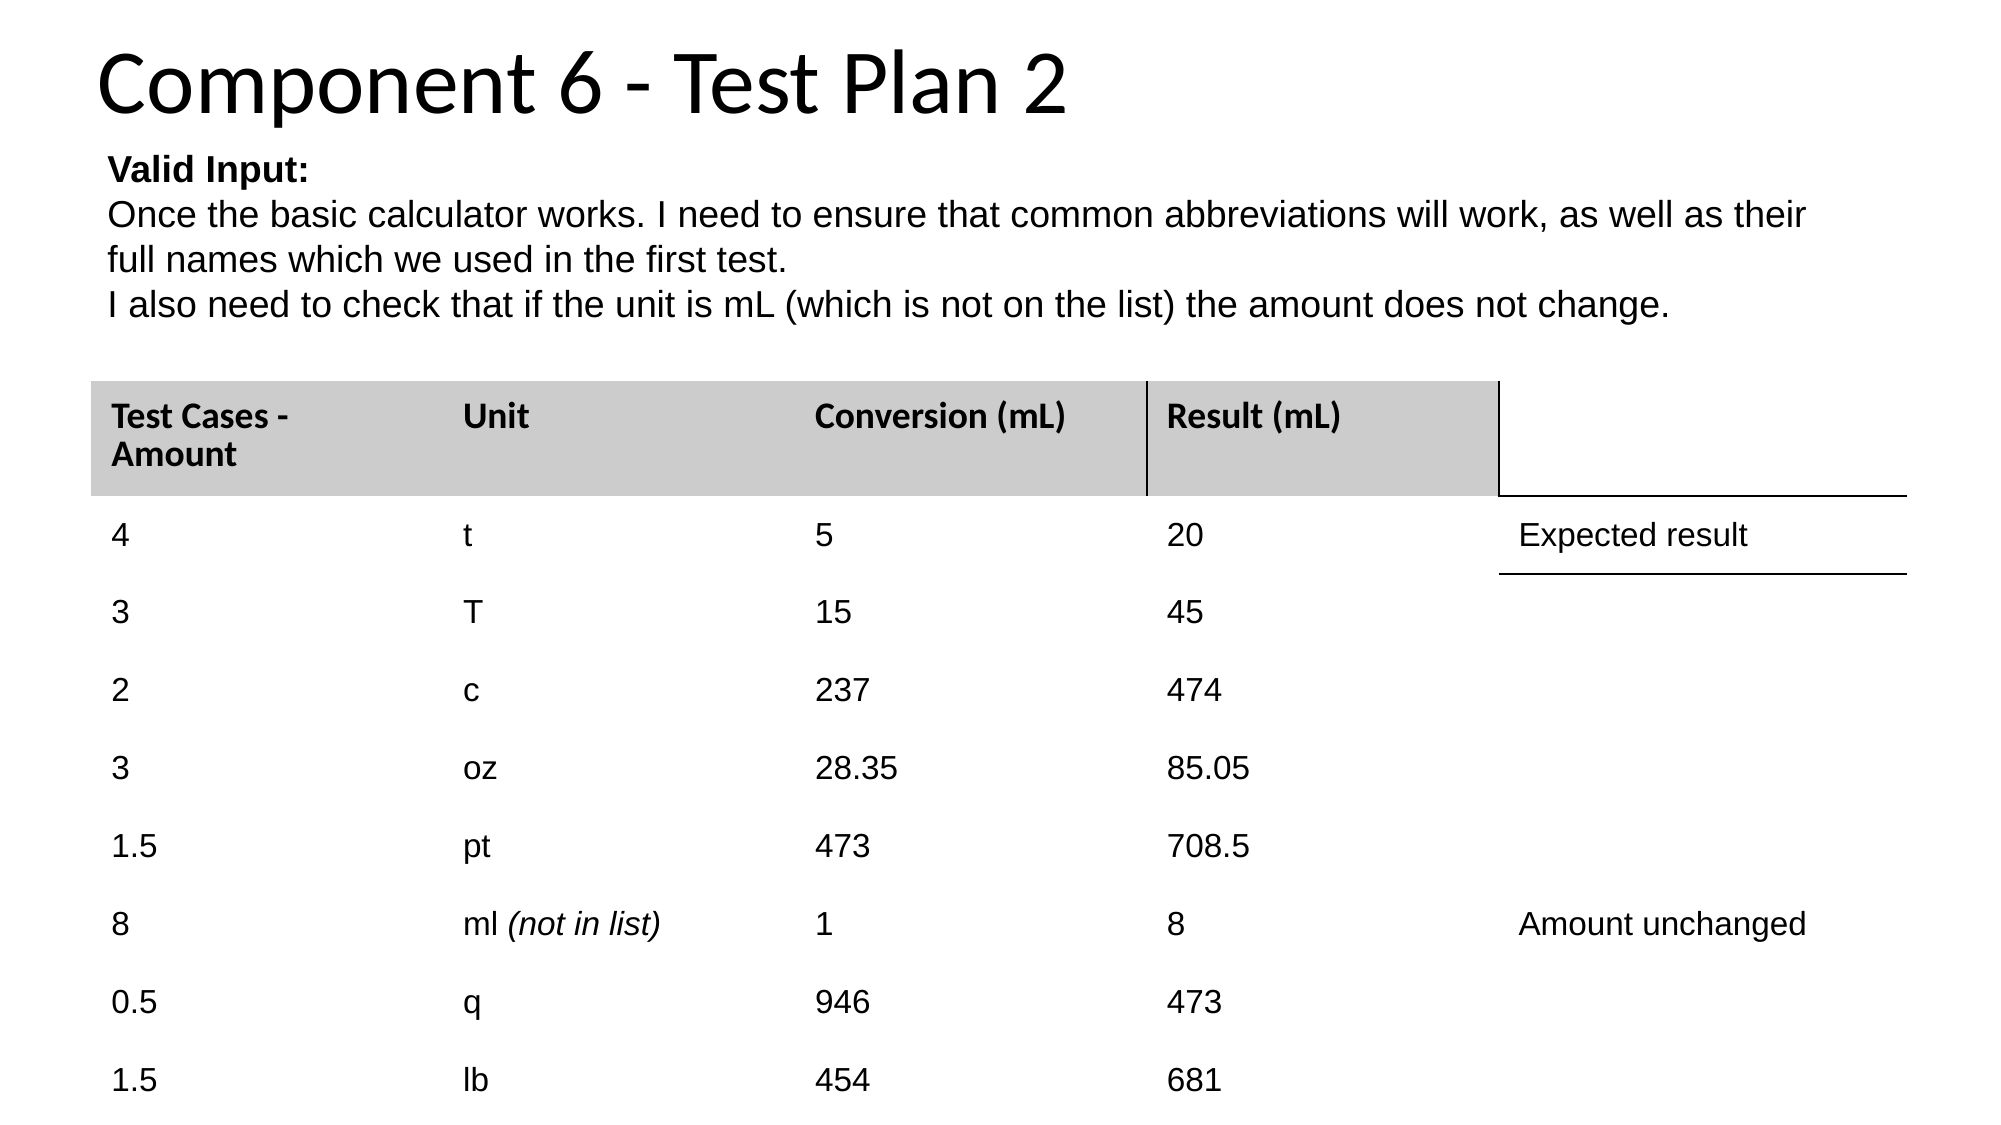

# Component 6 - Test Plan 2
Valid Input:
Once the basic calculator works. I need to ensure that common abbreviations will work, as well as their full names which we used in the first test.
I also need to check that if the unit is mL (which is not on the list) the amount does not change.
| Test Cases - Amount | Unit | Conversion (mL) | Result (mL) |  |
| --- | --- | --- | --- | --- |
| 4 | t | 5 | 20 | Expected result |
| 3 | T | 15 | 45 |  |
| 2 | c | 237 | 474 |  |
| 3 | oz | 28.35 | 85.05 |  |
| 1.5 | pt | 473 | 708.5 |  |
| 8 | ml (not in list) | 1 | 8 | Amount unchanged |
| 0.5 | q | 946 | 473 |  |
| 1.5 | lb | 454 | 681 |  |